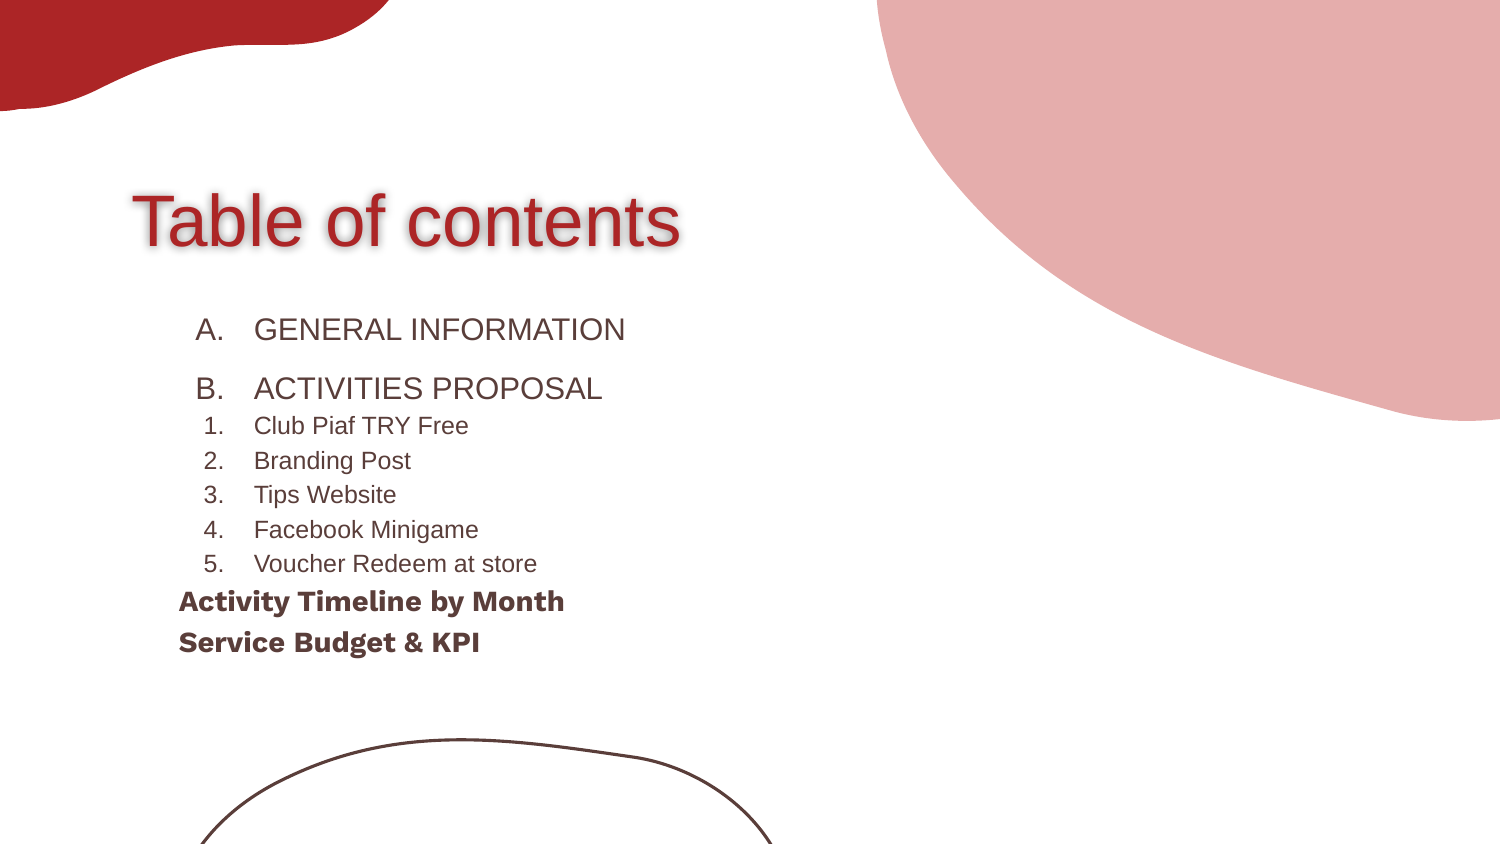

Table of contents
GENERAL INFORMATION
ACTIVITIES PROPOSAL
Club Piaf TRY Free
Branding Post
Tips Website
Facebook Minigame
Voucher Redeem at store
Activity Timeline by Month
Service Budget & KPI